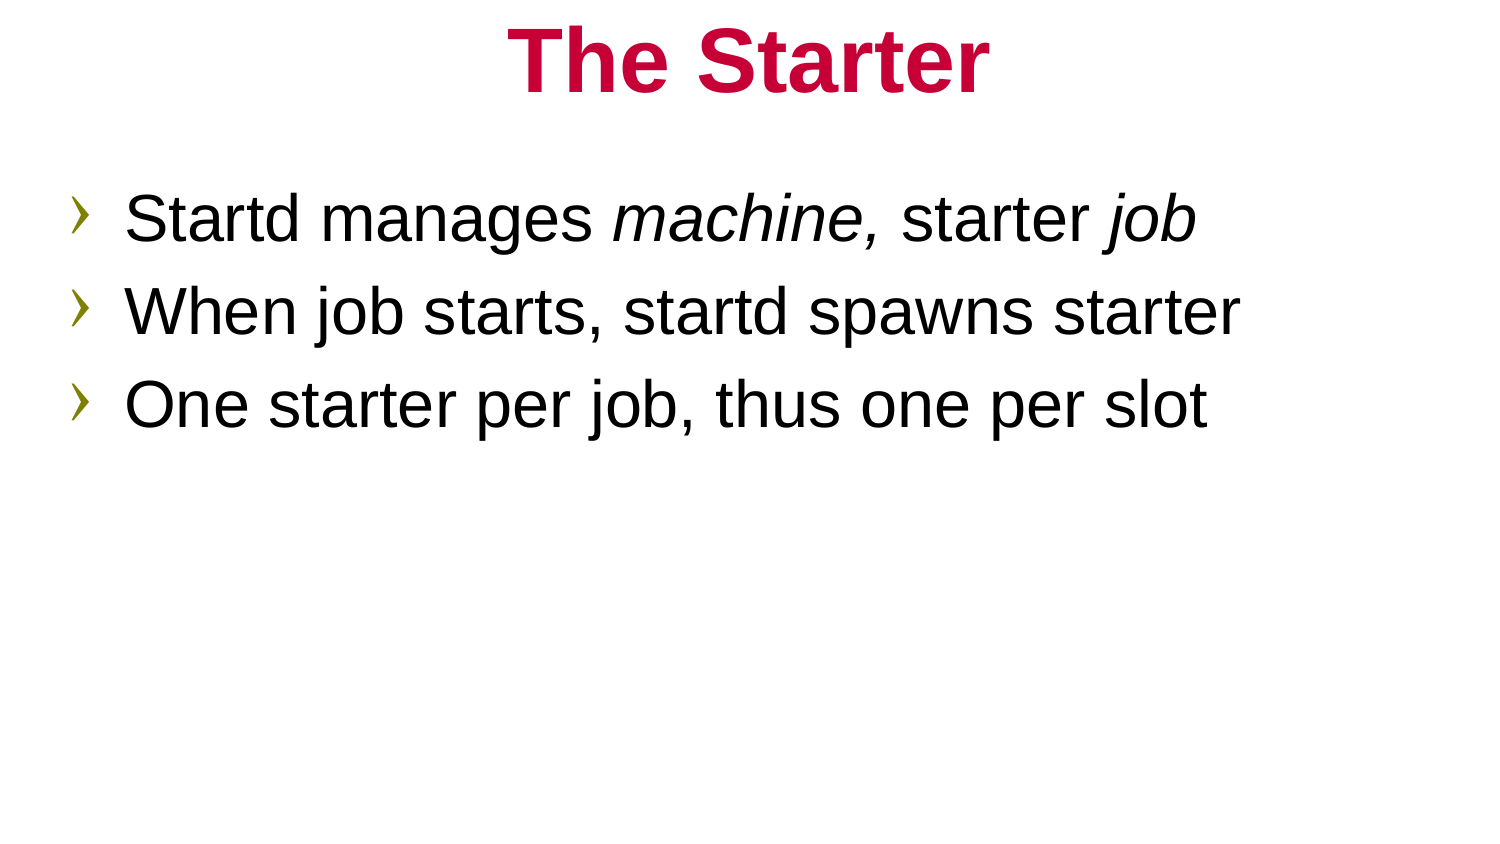

# The Starter
Startd manages machine, starter job
When job starts, startd spawns starter
One starter per job, thus one per slot